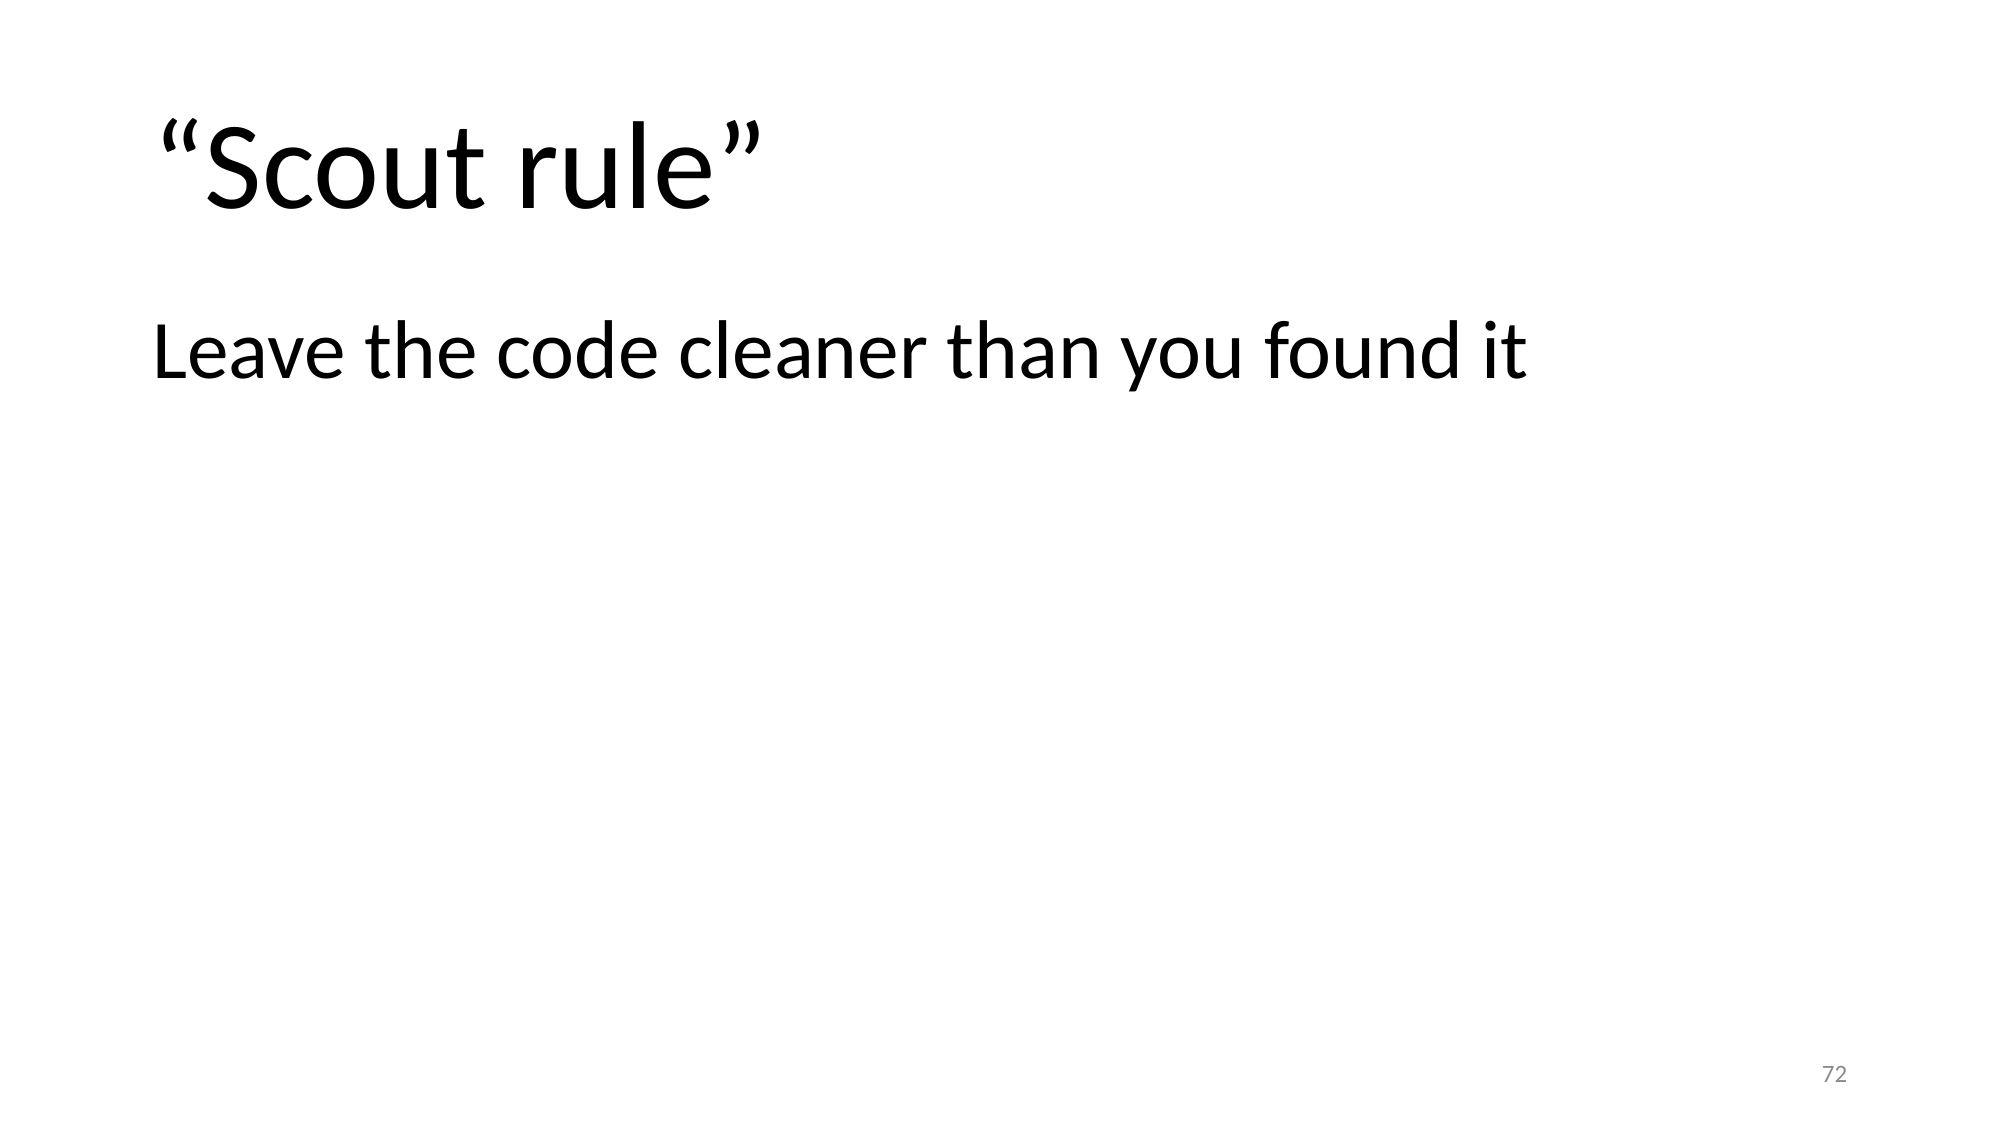

# “Scout rule”
Leave the code cleaner than you found it

72